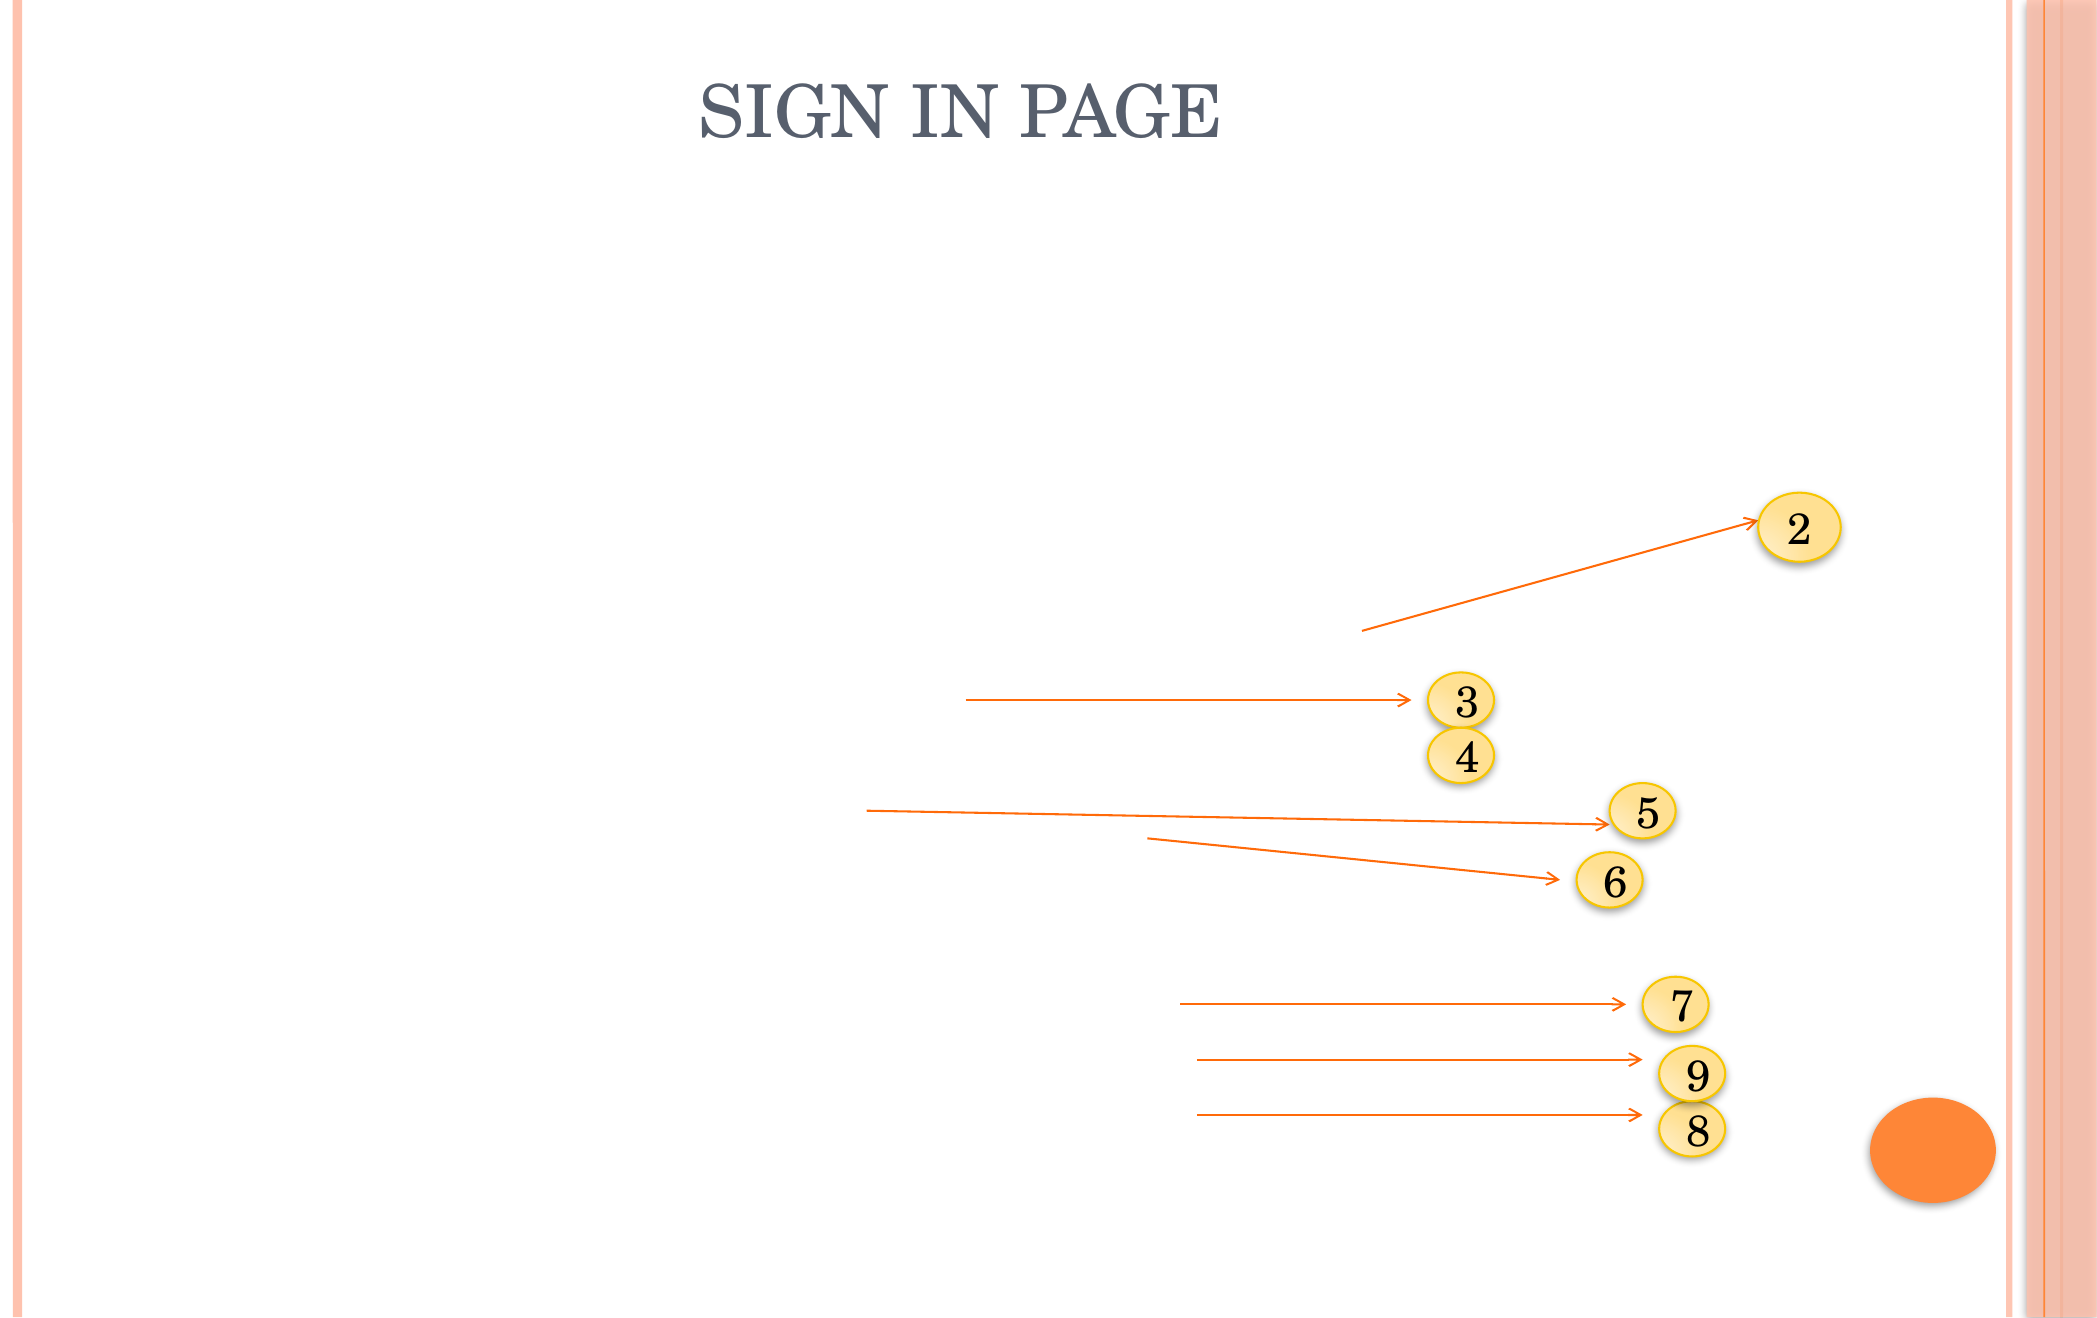

# sign in page

2
3
4
5
6
7
9
8